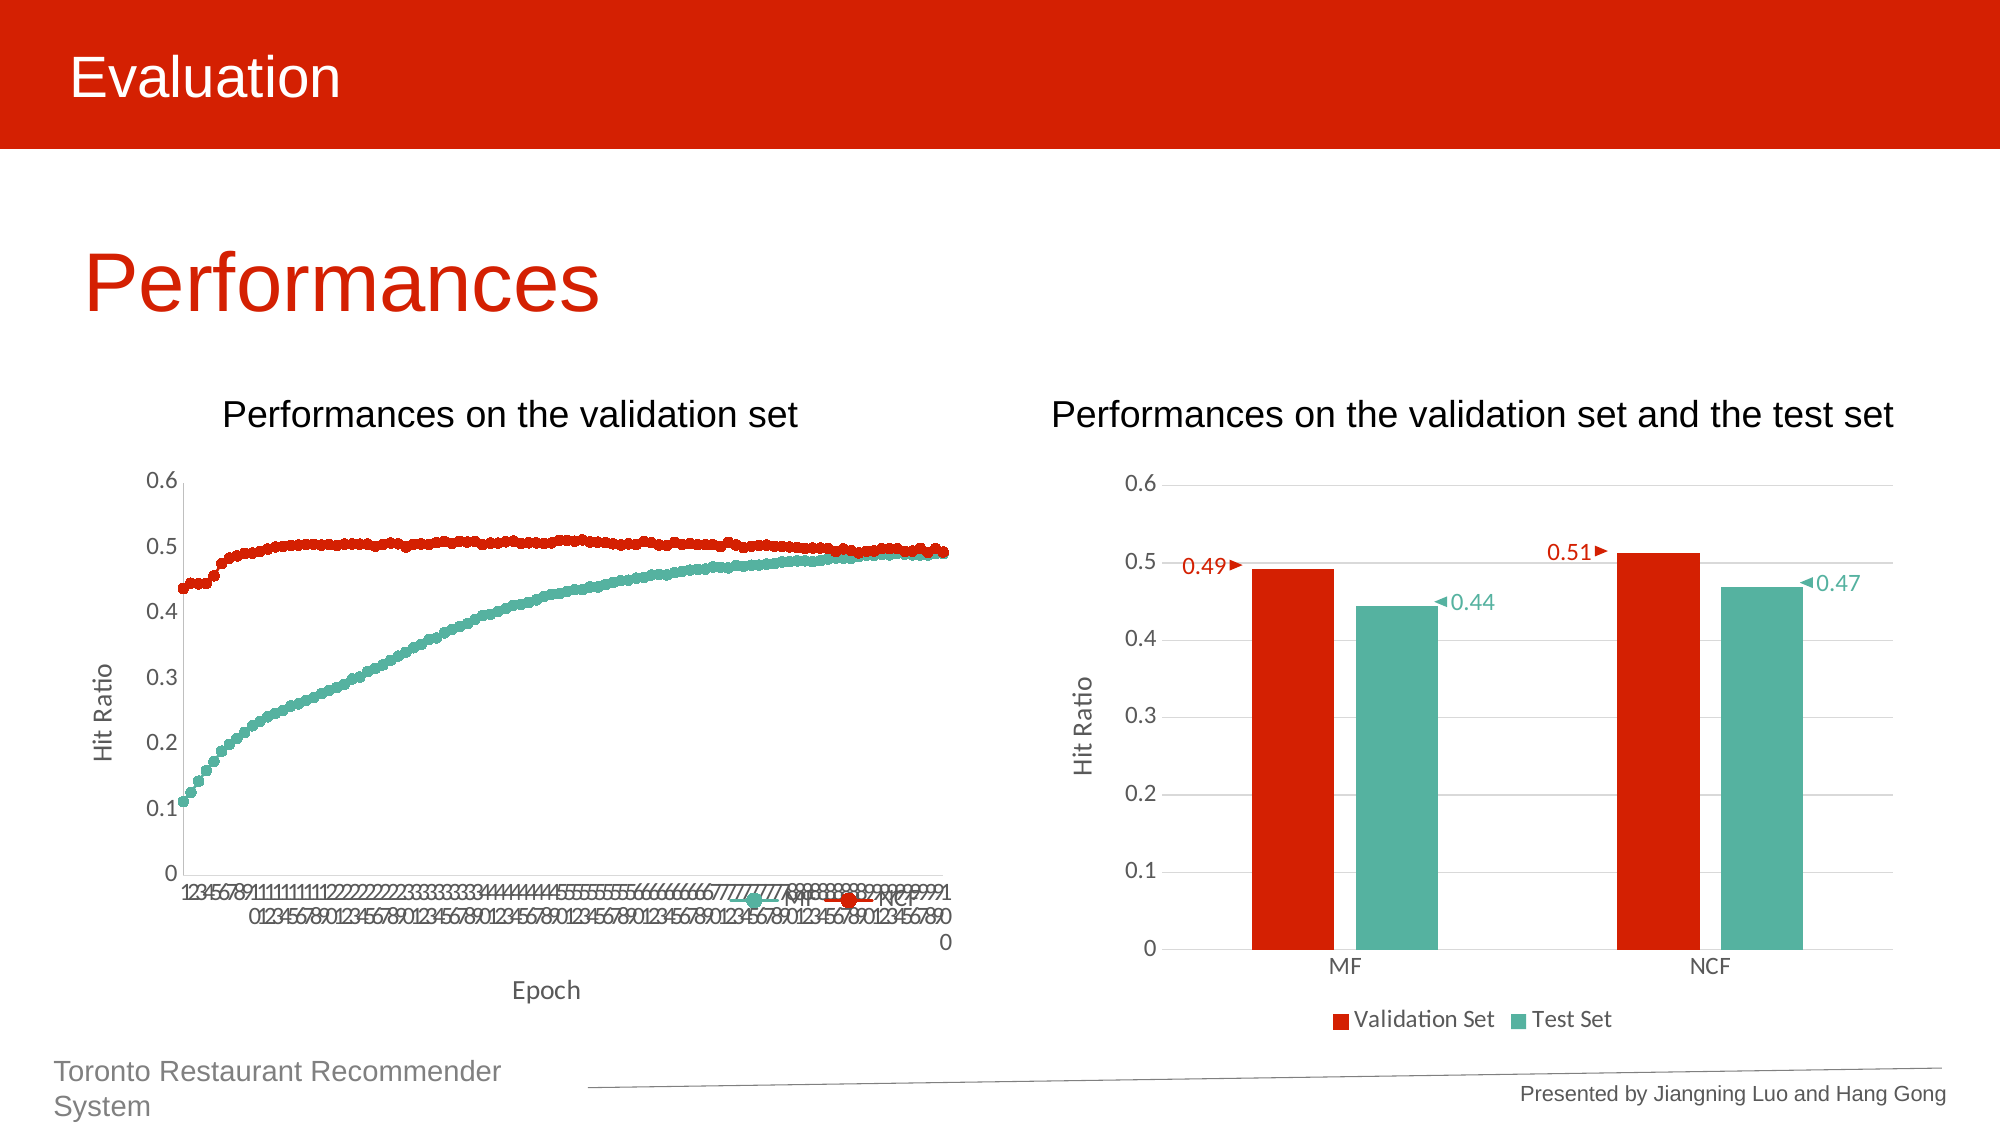

Evaluation
Performances
Performances on the validation set
Performances on the validation set and the test set

### Chart

| Category | MF | NCF |
|---|---|---|
| 1 | 0.112445974653871 | 0.438209654970331 |
| 2 | 0.126657387737162 | 0.4464141821112 |
| 3 | 0.143798989085048 | 0.445388616218592 |
| 4 | 0.159988279246941 | 0.445901399164896 |
| 5 | 0.173760164090542 | 0.45762215222328 |
| 6 | 0.189656435425976 | 0.476228847703465 |
| 7 | 0.200131858471906 | 0.484799648377408 |
| 8 | 0.209288696798769 | 0.488096110175078 |
| 9 | 0.218372280419016 | 0.492051864332283 |
| 10 | 0.228334920518643 | 0.492418137865357 |
| 11 | 0.235147608233829 | 0.494982052596879 |
| 12 | 0.242253314775474 | 0.498571533221009 |
| 13 | 0.247527653651747 | 0.501794740312065 |
| 14 | 0.252289209581715 | 0.502600542084829 |
| 15 | 0.258735623763826 | 0.504212145630356 |
| 16 | 0.261885576148267 | 0.504505164456816 |
| 17 | 0.267452933850999 | 0.505677239762654 |
| 18 | 0.271408688008204 | 0.505970258589114 |
| 19 | 0.277488828657241 | 0.504578419163431 |
| 20 | 0.282616658120284 | 0.505677239762654 |
| 21 | 0.287011940517178 | 0.504065636217127 |
| 22 | 0.291846751153761 | 0.506116768002344 |
| 23 | 0.30005127829463 | 0.506263277415574 |
| 24 | 0.302981466559226 | 0.506043513295729 |
| 25 | 0.31125924840671 | 0.506043513295729 |
| 26 | 0.316094059043293 | 0.502820306204673 |
| 27 | 0.321514907332796 | 0.505750494469269 |
| 28 | 0.328400849754596 | 0.507801626254486 |
| 29 | 0.334993773349937 | 0.506556296242033 |
| 30 | 0.341000659292359 | 0.501648230898835 |
| 31 | 0.347666837594315 | 0.505970258589114 |
| 32 | 0.352794667057358 | 0.506336532122188 |
| 33 | 0.360193392425463 | 0.505677239762654 |
| 34 | 0.362757307156984 | 0.508387663907406 |
| 35 | 0.370522306058164 | 0.510219031572778 |
| 36 | 0.375576880814592 | 0.507288843308182 |
| 37 | 0.380118672624716 | 0.510512050399238 |
| 38 | 0.38436744560838 | 0.509266720386784 |
| 39 | 0.390740605083876 | 0.509852758039704 |
| 40 | 0.397040509852758 | 0.50516445681635 |
| 41 | 0.398798622811515 | 0.507655116841257 |
| 42 | 0.403120650501794 | 0.507581862134642 |
| 43 | 0.407369423485458 | 0.509632993919859 |
| 44 | 0.412717017068346 | 0.510731814519082 |
| 45 | 0.413742582960955 | 0.506922569775108 |
| 46 | 0.41711229946524 | 0.508094645080946 |
| 47 | 0.420921544209215 | 0.507948135667716 |
| 48 | 0.425976118965643 | 0.506849315068493 |
| 49 | 0.429492344883158 | 0.507948135667716 |
| 50 | 0.430224891949307 | 0.511830635118306 |
| 51 | 0.433887627280052 | 0.511317852172002 |
| 52 | 0.436598051424804 | 0.510585305105853 |
| 53 | 0.436598051424804 | 0.51248992747784 |
| 54 | 0.440700314995238 | 0.509413229800014 |
| 55 | 0.440553805582008 | 0.509120210973555 |
| 56 | 0.444363050325983 | 0.508460918614021 |
| 57 | 0.447219983883964 | 0.506483041535418 |
| 58 | 0.45015017214856 | 0.504724928576661 |
| 59 | 0.451029228627939 | 0.506483041535418 |
| 60 | 0.454105926305765 | 0.50545747564281 |
| 61 | 0.455058237491758 | 0.509999267452933 |
| 62 | 0.458867482235733 | 0.508167899787561 |
| 63 | 0.459966302834957 | 0.50487143798989 |
| 64 | 0.459087246355578 | 0.503992381510512 |
| 65 | 0.462310453446633 | 0.508680682733865 |
| 66 | 0.464581349351695 | 0.505530730349425 |
| 67 | 0.466339462310453 | 0.506995824481723 |
| 68 | 0.467438282909676 | 0.505091202109735 |
| 69 | 0.467951065855981 | 0.50531096622958 |
| 70 | 0.471247527653651 | 0.505091202109735 |
| 71 | 0.470588235294117 | 0.502454032671599 |
| 72 | 0.469709178814738 | 0.50890044685371 |
| 73 | 0.473371914145483 | 0.504651673870046 |
| 74 | 0.472199838839645 | 0.500915683832686 |
| 75 | 0.473957951798403 | 0.502747051498058 |
| 76 | 0.474104461211632 | 0.504285400336971 |
| 77 | 0.47556955534393 | 0.504651673870046 |
| 78 | 0.476228847703464 | 0.502820306204673 |
| 79 | 0.478792762434986 | 0.502820306204673 |
| 80 | 0.47930554538129 | 0.501794740312065 |
| 81 | 0.480477620687129 | 0.500915683832686 |
| 82 | 0.480550875393744 | 0.499230825580543 |
| 83 | 0.479378800087905 | 0.500183136766537 |
| 84 | 0.480770639513588 | 0.500109882059922 |
| 85 | 0.483407808951725 | 0.499450589700388 |
| 86 | 0.484799648377408 | 0.494835543183649 |
| 87 | 0.484653138964178 | 0.498791297340854 |
| 88 | 0.484140356017874 | 0.496007618489487 |
| 89 | 0.486850780162625 | 0.492637901985202 |
| 90 | 0.489341440187532 | 0.495128562010109 |
| 91 | 0.489121676067687 | 0.495714599663028 |
| 92 | 0.490440260786755 | 0.499011061460698 |
| 93 | 0.489634459013991 | 0.499084316167313 |
| 94 | 0.491905354919053 | 0.499011061460698 |
| 95 | 0.4906600249066 | 0.494982052596879 |
| 96 | 0.489561204307376 | 0.495568090249798 |
| 97 | 0.489487949600761 | 0.499890117940077 |
| 98 | 0.489561204307376 | 0.493516958464581 |
| 99 | 0.491758845505823 | 0.499230825580543 |
| 100 | 0.491539081385979 | 0.49395648670427 |

### Chart

| Category | Validation Set | Test Set |
|---|---|---|
| MF | 0.4919 | 0.4438 |
| NCF | 0.5118 | 0.4691 |
0.51
0.49

0.47

0.44

Toronto Restaurant Recommender System
Presented by Jiangning Luo and Hang Gong